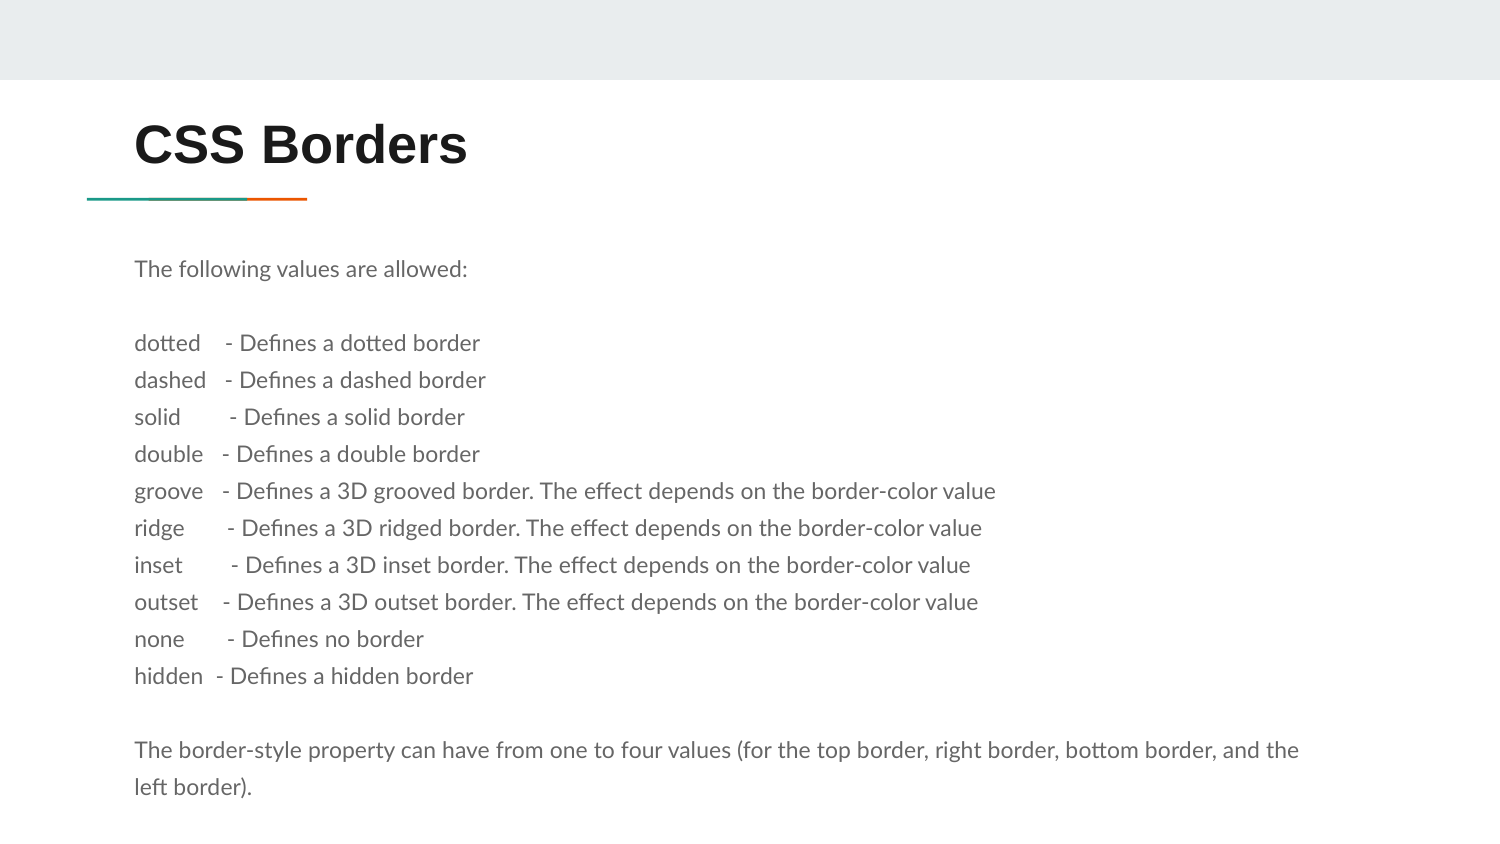

# CSS Borders
The following values are allowed:

dotted    - Defines a dotted border
dashed   - Defines a dashed border
solid        - Defines a solid border
double   - Defines a double border
groove   - Defines a 3D grooved border. The effect depends on the border-color value
ridge       - Defines a 3D ridged border. The effect depends on the border-color value
inset        - Defines a 3D inset border. The effect depends on the border-color value
outset    - Defines a 3D outset border. The effect depends on the border-color value
none       - Defines no border
hidden  - Defines a hidden border

The border-style property can have from one to four values (for the top border, right border, bottom border, and the
left border).